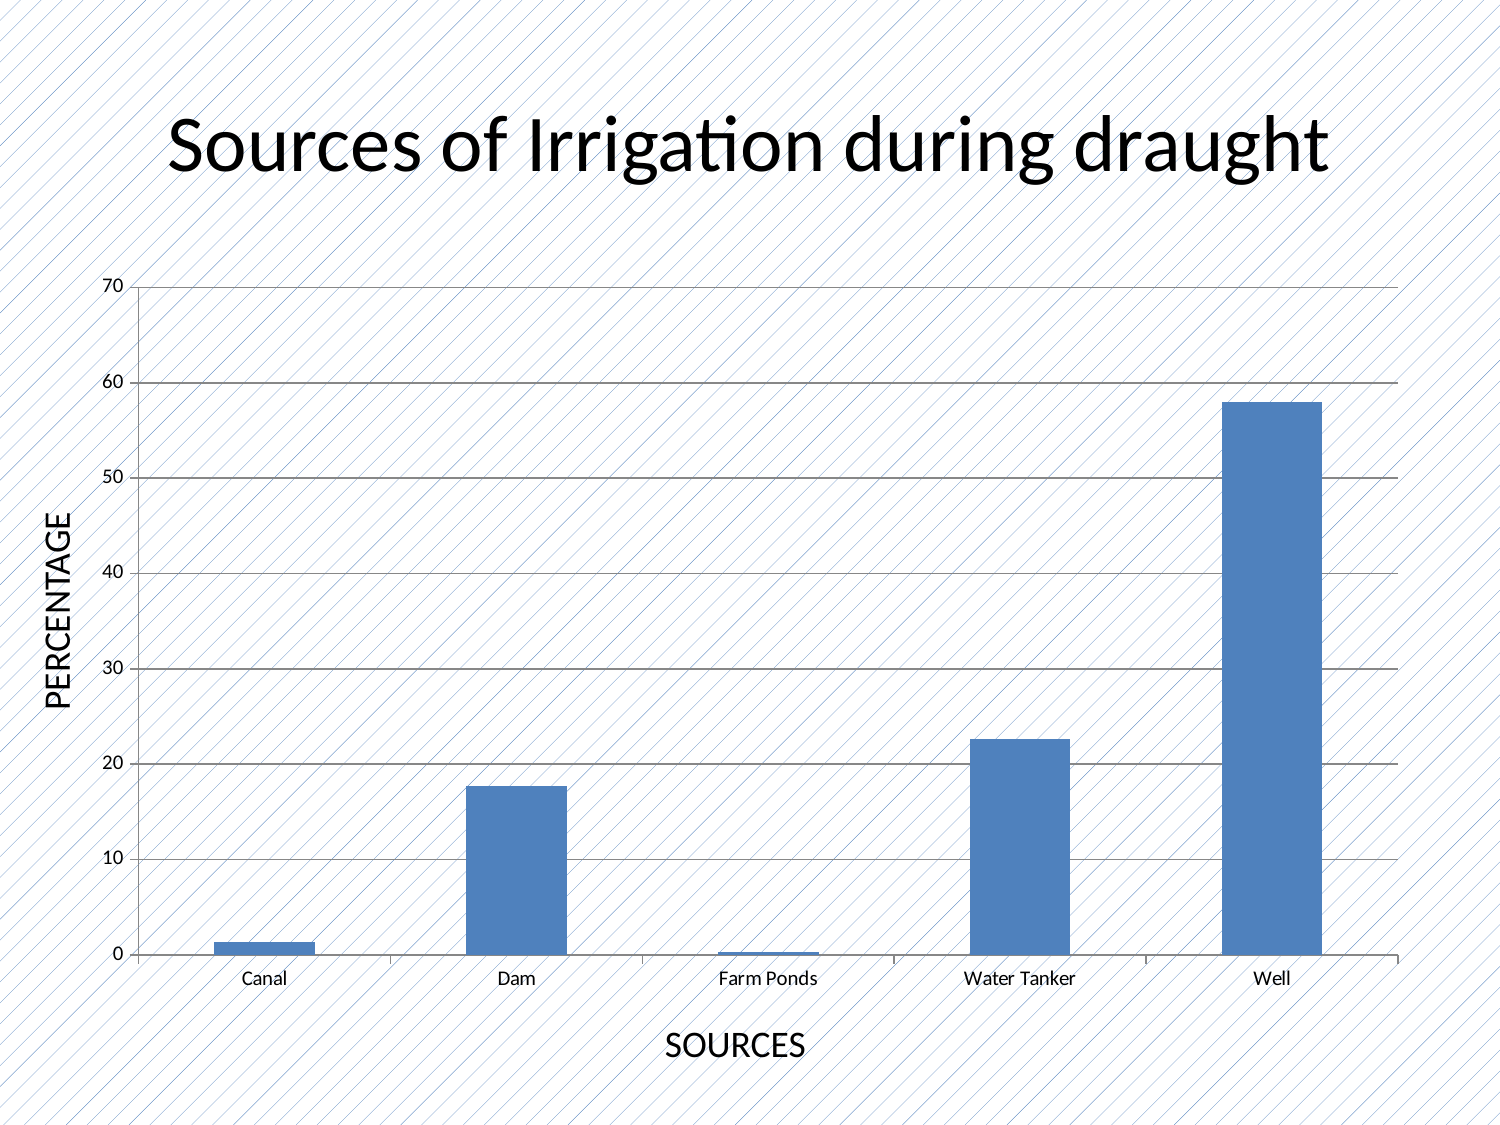

# Sources of Irrigation during draught

### Chart

| Category |  |
|---|---|
| Canal | 1.3333333333333335 |
| Dam | 17.666666666666668 |
| Farm Ponds | 0.33333333333333337 |
| Water Tanker | 22.666666666666664 |
| Well | 57.99999999999999 |
PERCENTAGE
SOURCES